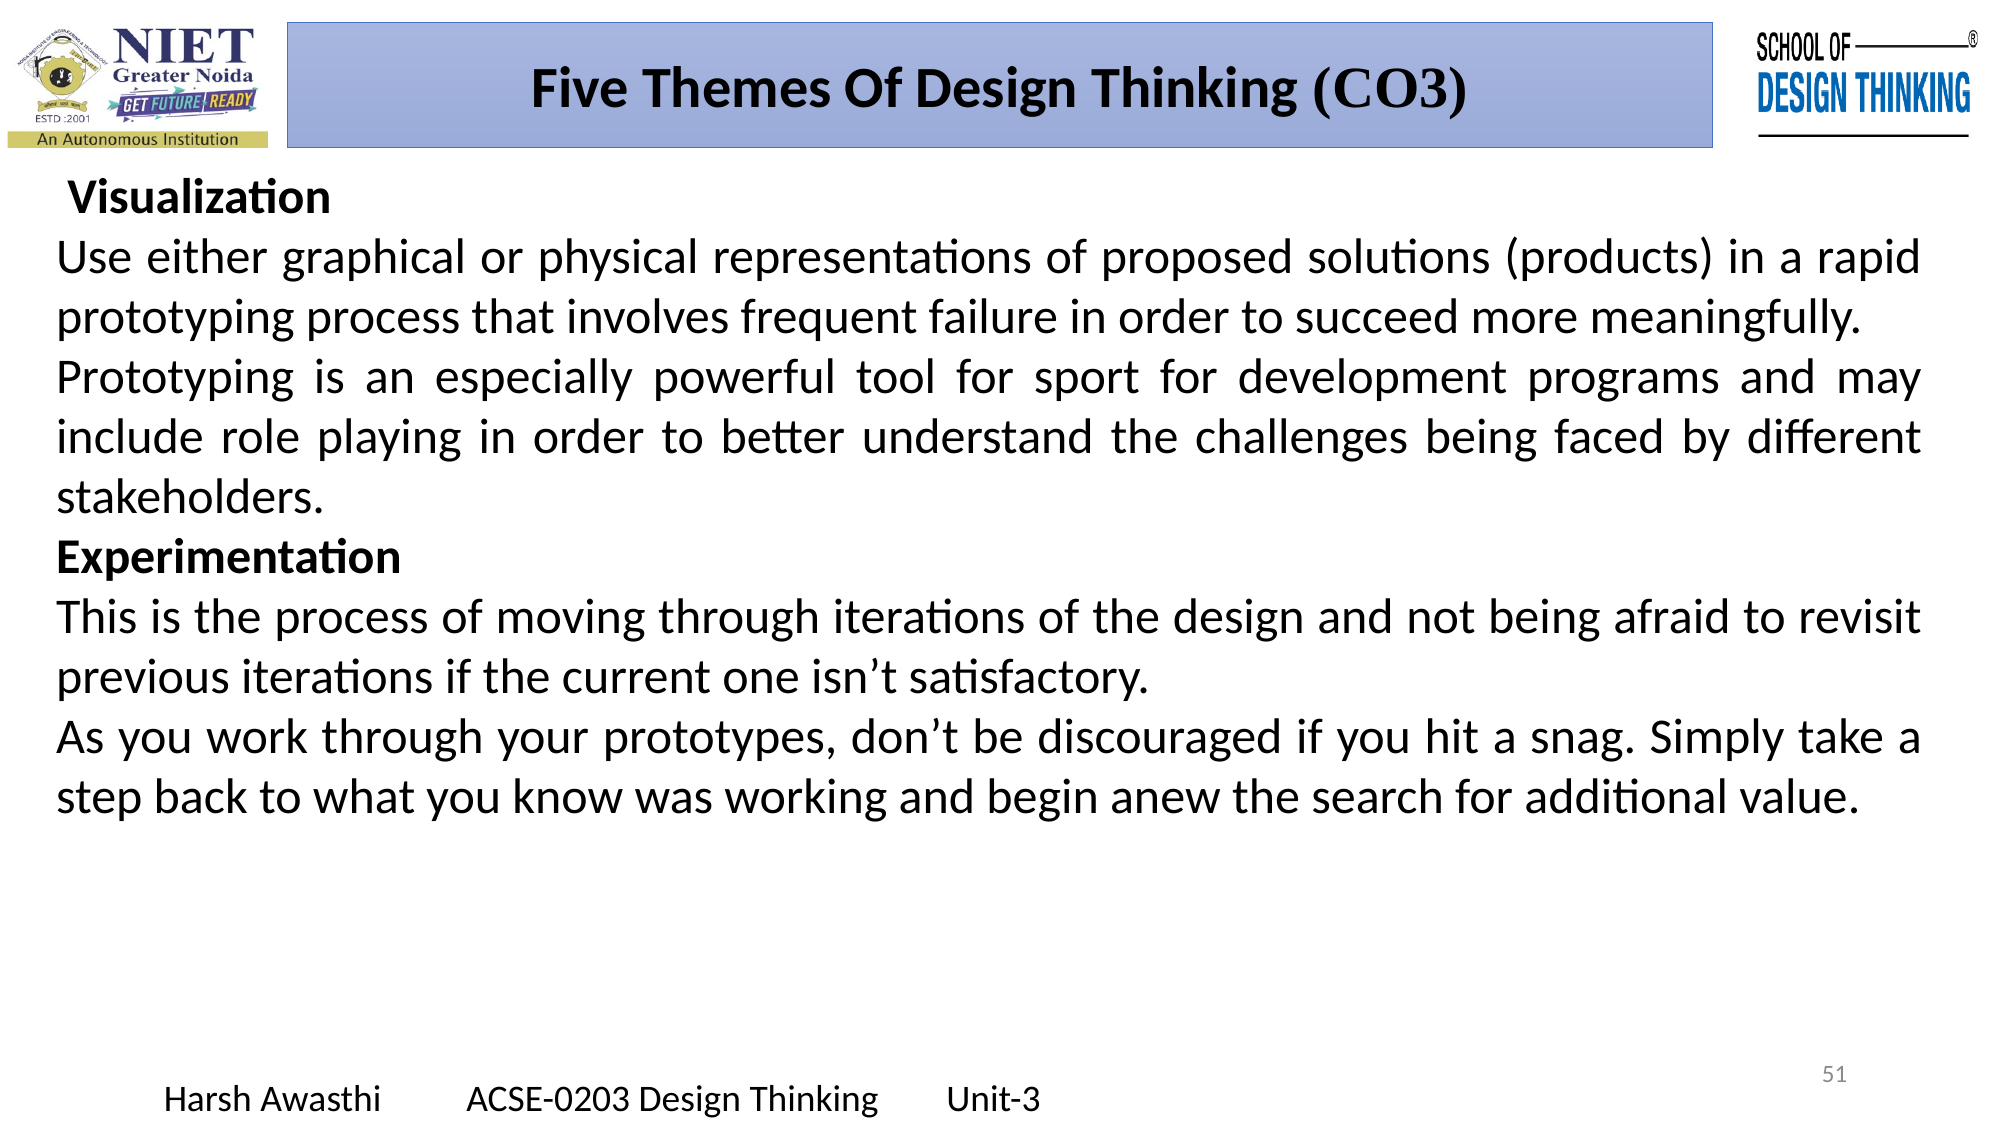

Five Themes Of Design Thinking (CO3)
 Visualization
Use either graphical or physical representations of proposed solutions (products) in a rapid prototyping process that involves frequent failure in order to succeed more meaningfully.
Prototyping is an especially powerful tool for sport for development programs and may include role playing in order to better understand the challenges being faced by different stakeholders.
Experimentation
This is the process of moving through iterations of the design and not being afraid to revisit previous iterations if the current one isn’t satisfactory.
As you work through your prototypes, don’t be discouraged if you hit a snag. Simply take a step back to what you know was working and begin anew the search for additional value.

51
Harsh Awasthi          ACSE-0203 Design Thinking        Unit-3